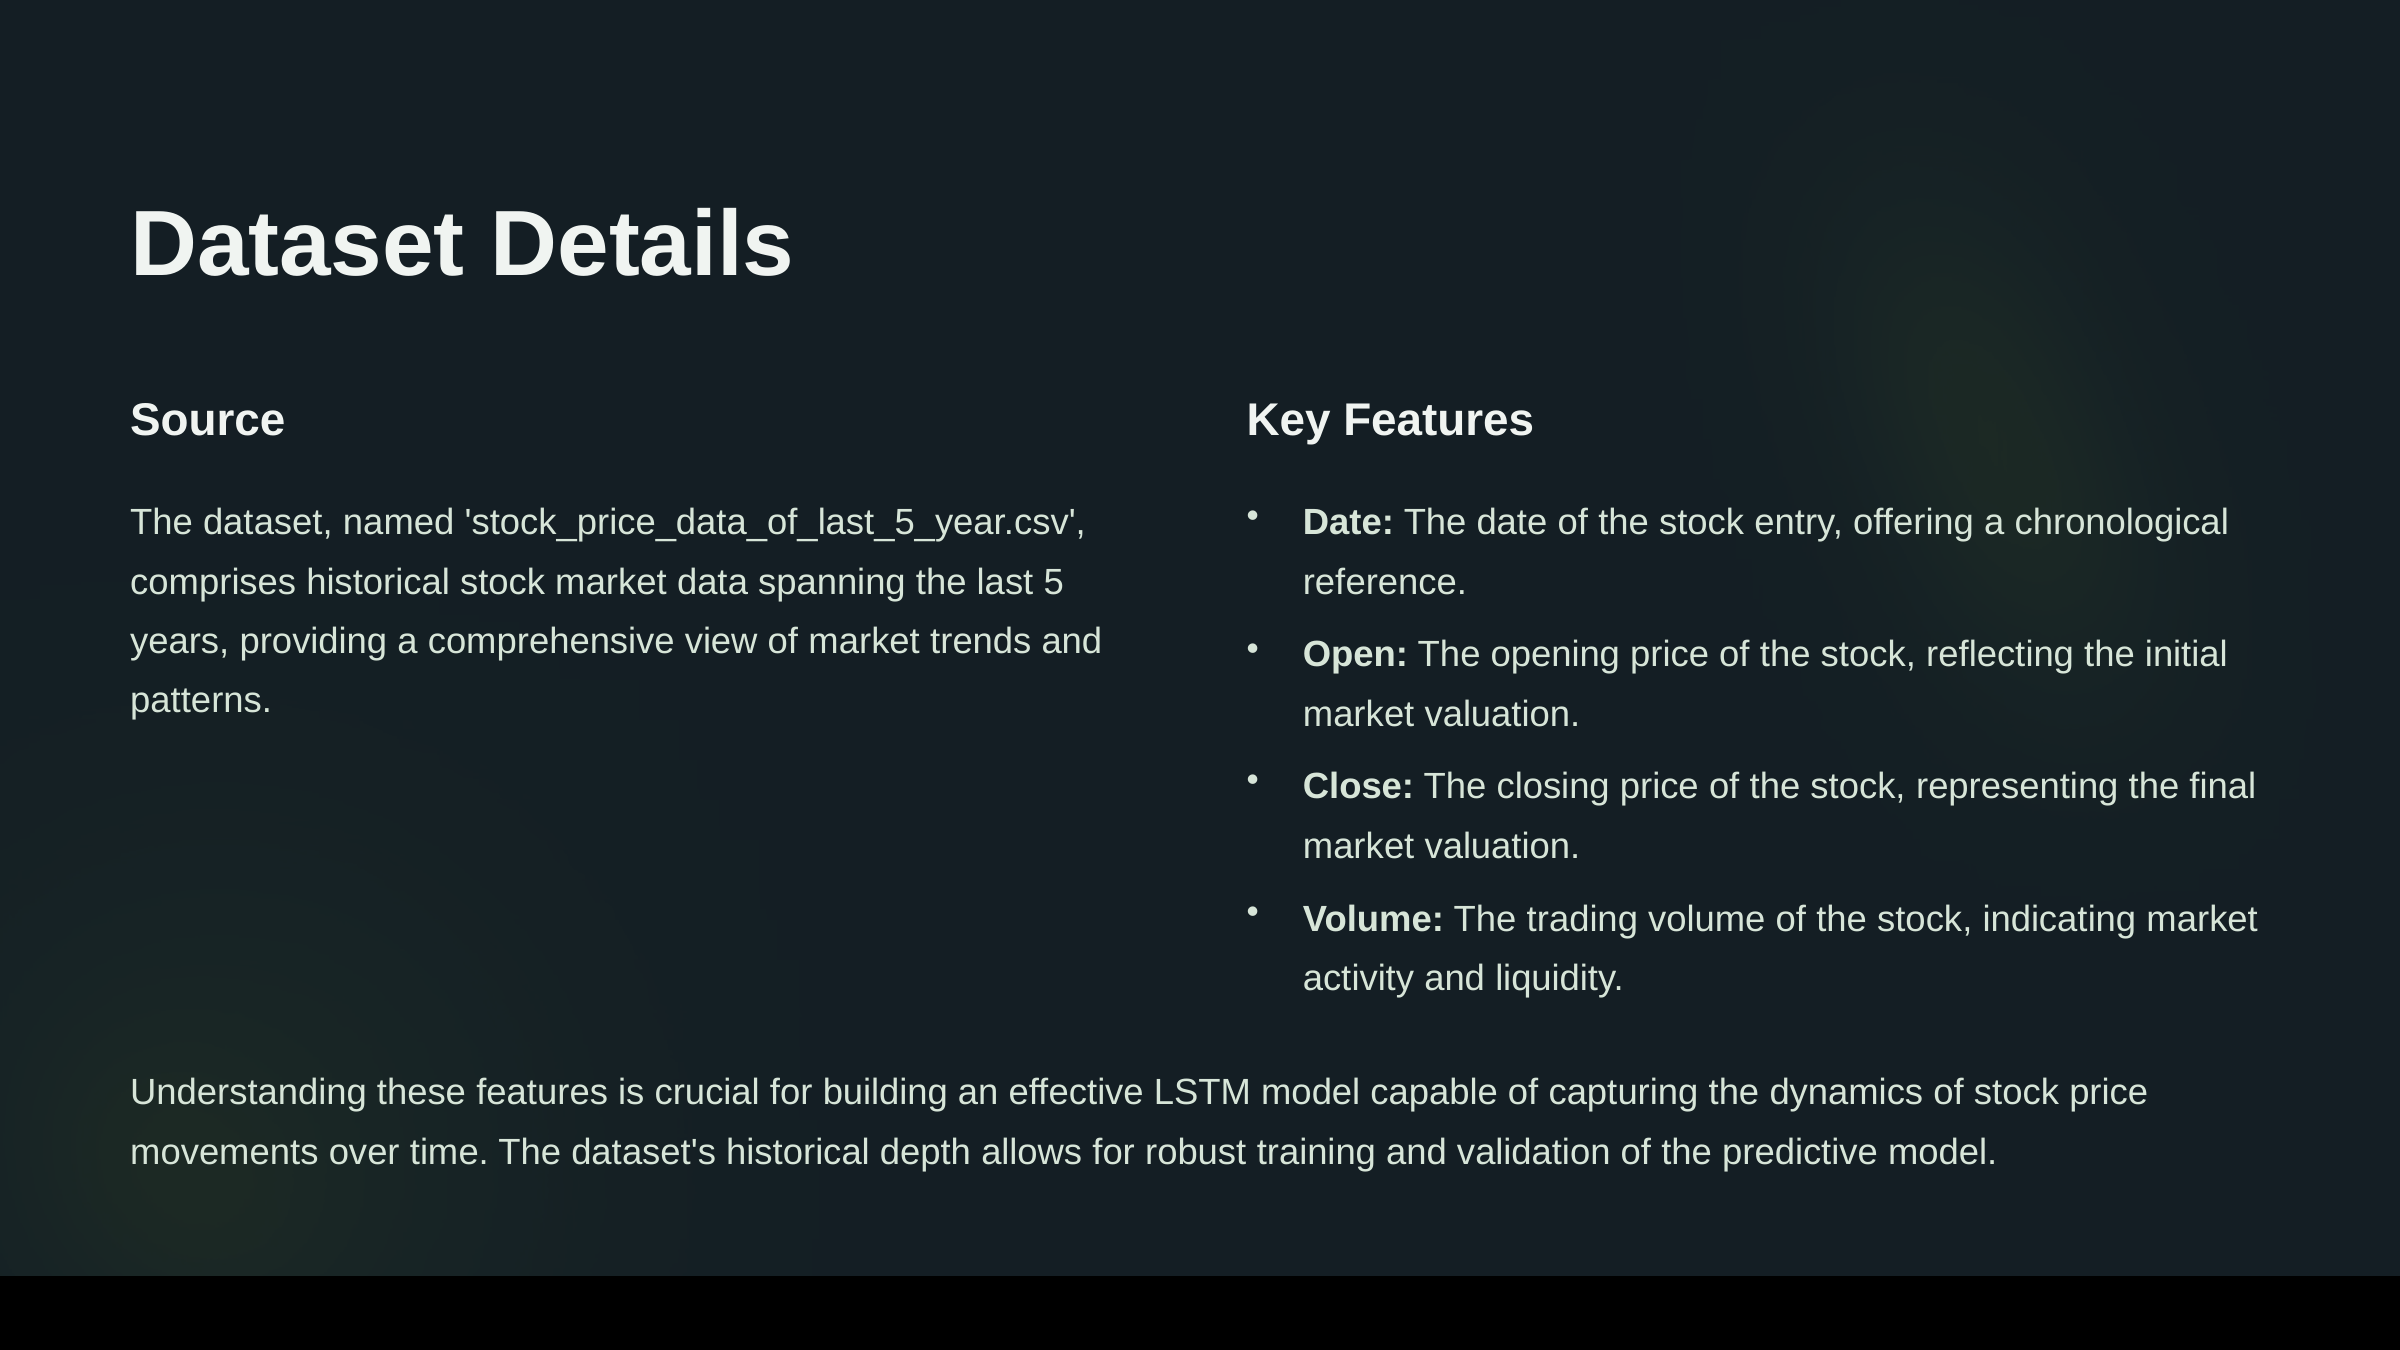

Dataset Details
Source
Key Features
The dataset, named 'stock_price_data_of_last_5_year.csv', comprises historical stock market data spanning the last 5 years, providing a comprehensive view of market trends and patterns.
Date: The date of the stock entry, offering a chronological reference.
Open: The opening price of the stock, reflecting the initial market valuation.
Close: The closing price of the stock, representing the final market valuation.
Volume: The trading volume of the stock, indicating market activity and liquidity.
Understanding these features is crucial for building an effective LSTM model capable of capturing the dynamics of stock price movements over time. The dataset's historical depth allows for robust training and validation of the predictive model.